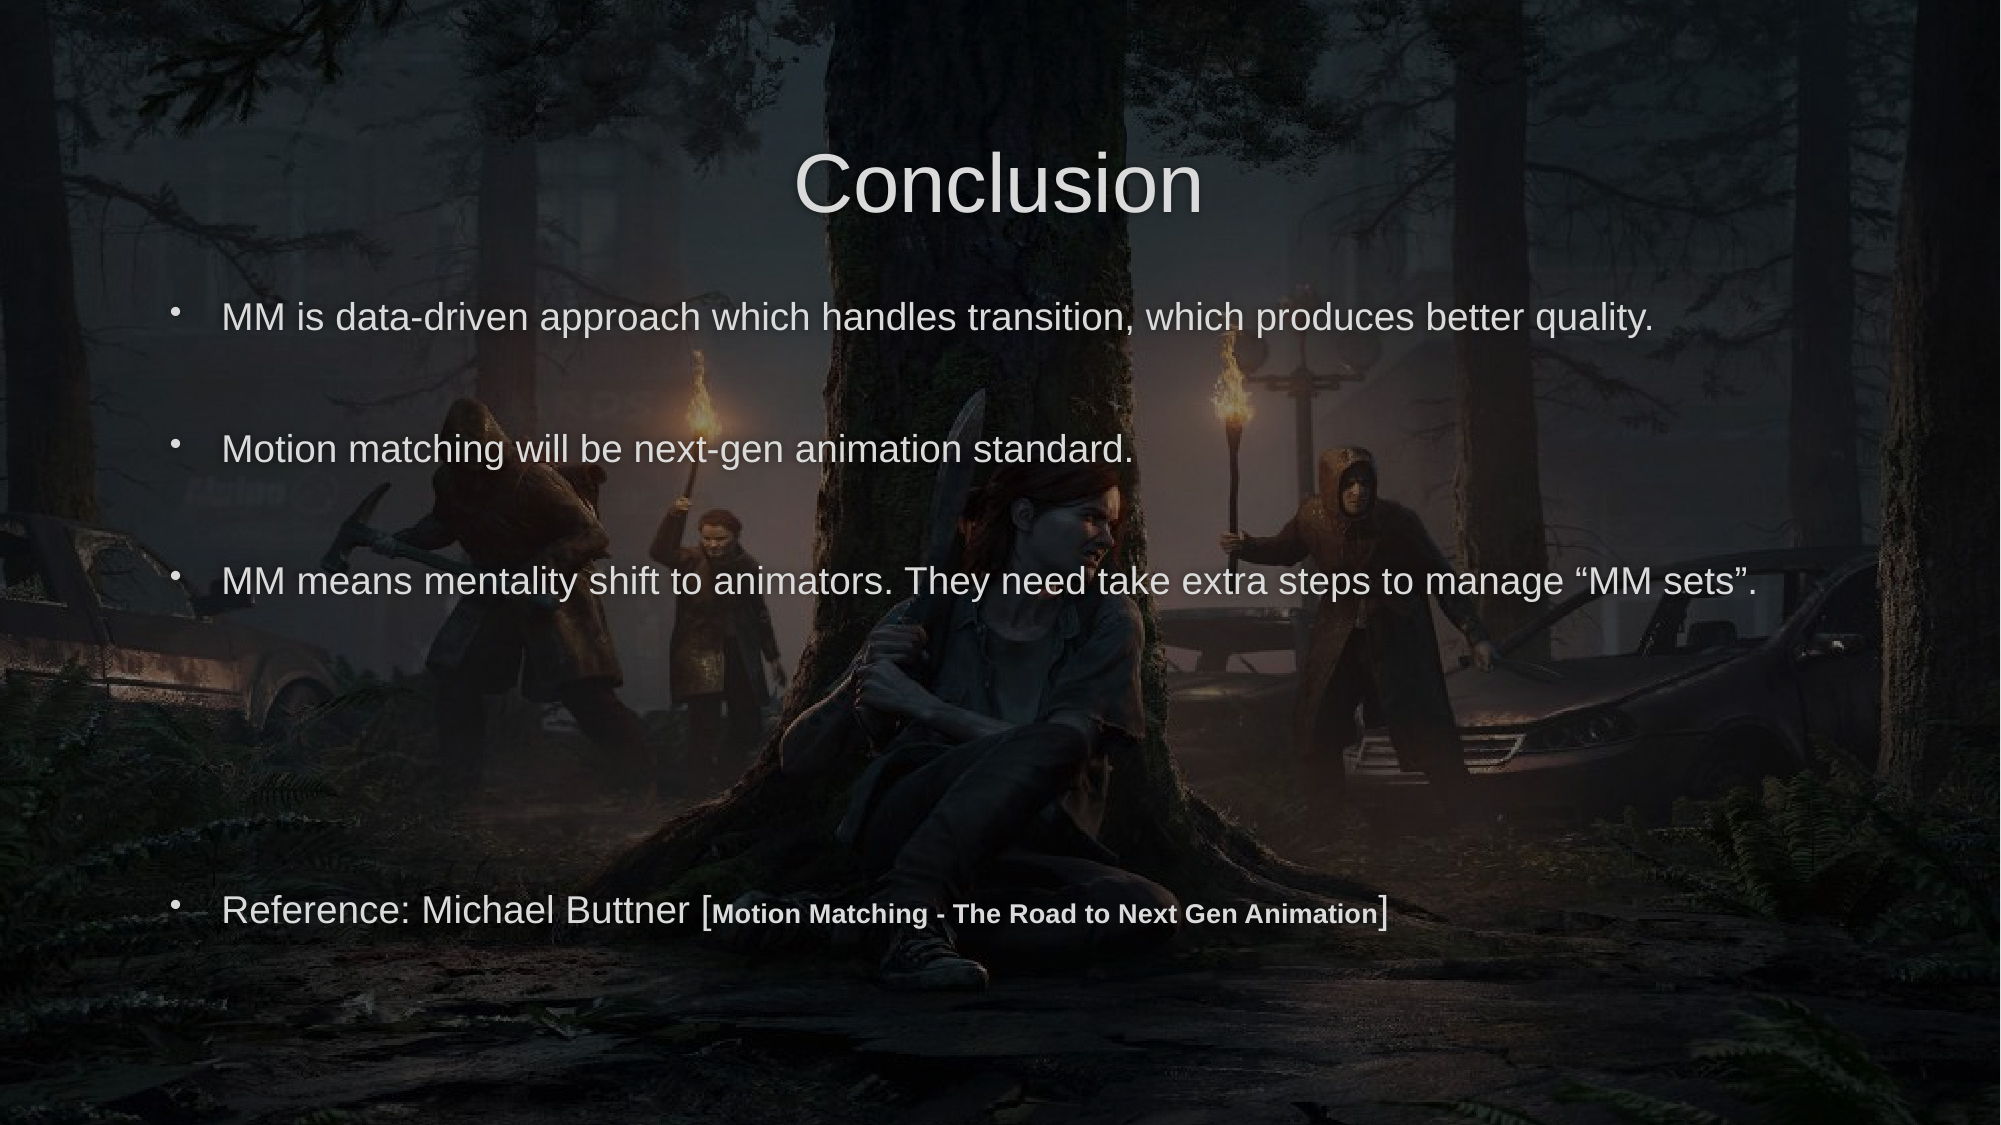

# Conclusion
MM is data-driven approach which handles transition, which produces better quality.

Motion matching will be next-gen animation standard.

MM means mentality shift to animators. They need take extra steps to manage “MM sets”.

Reference: Michael Buttner [Motion Matching - The Road to Next Gen Animation]